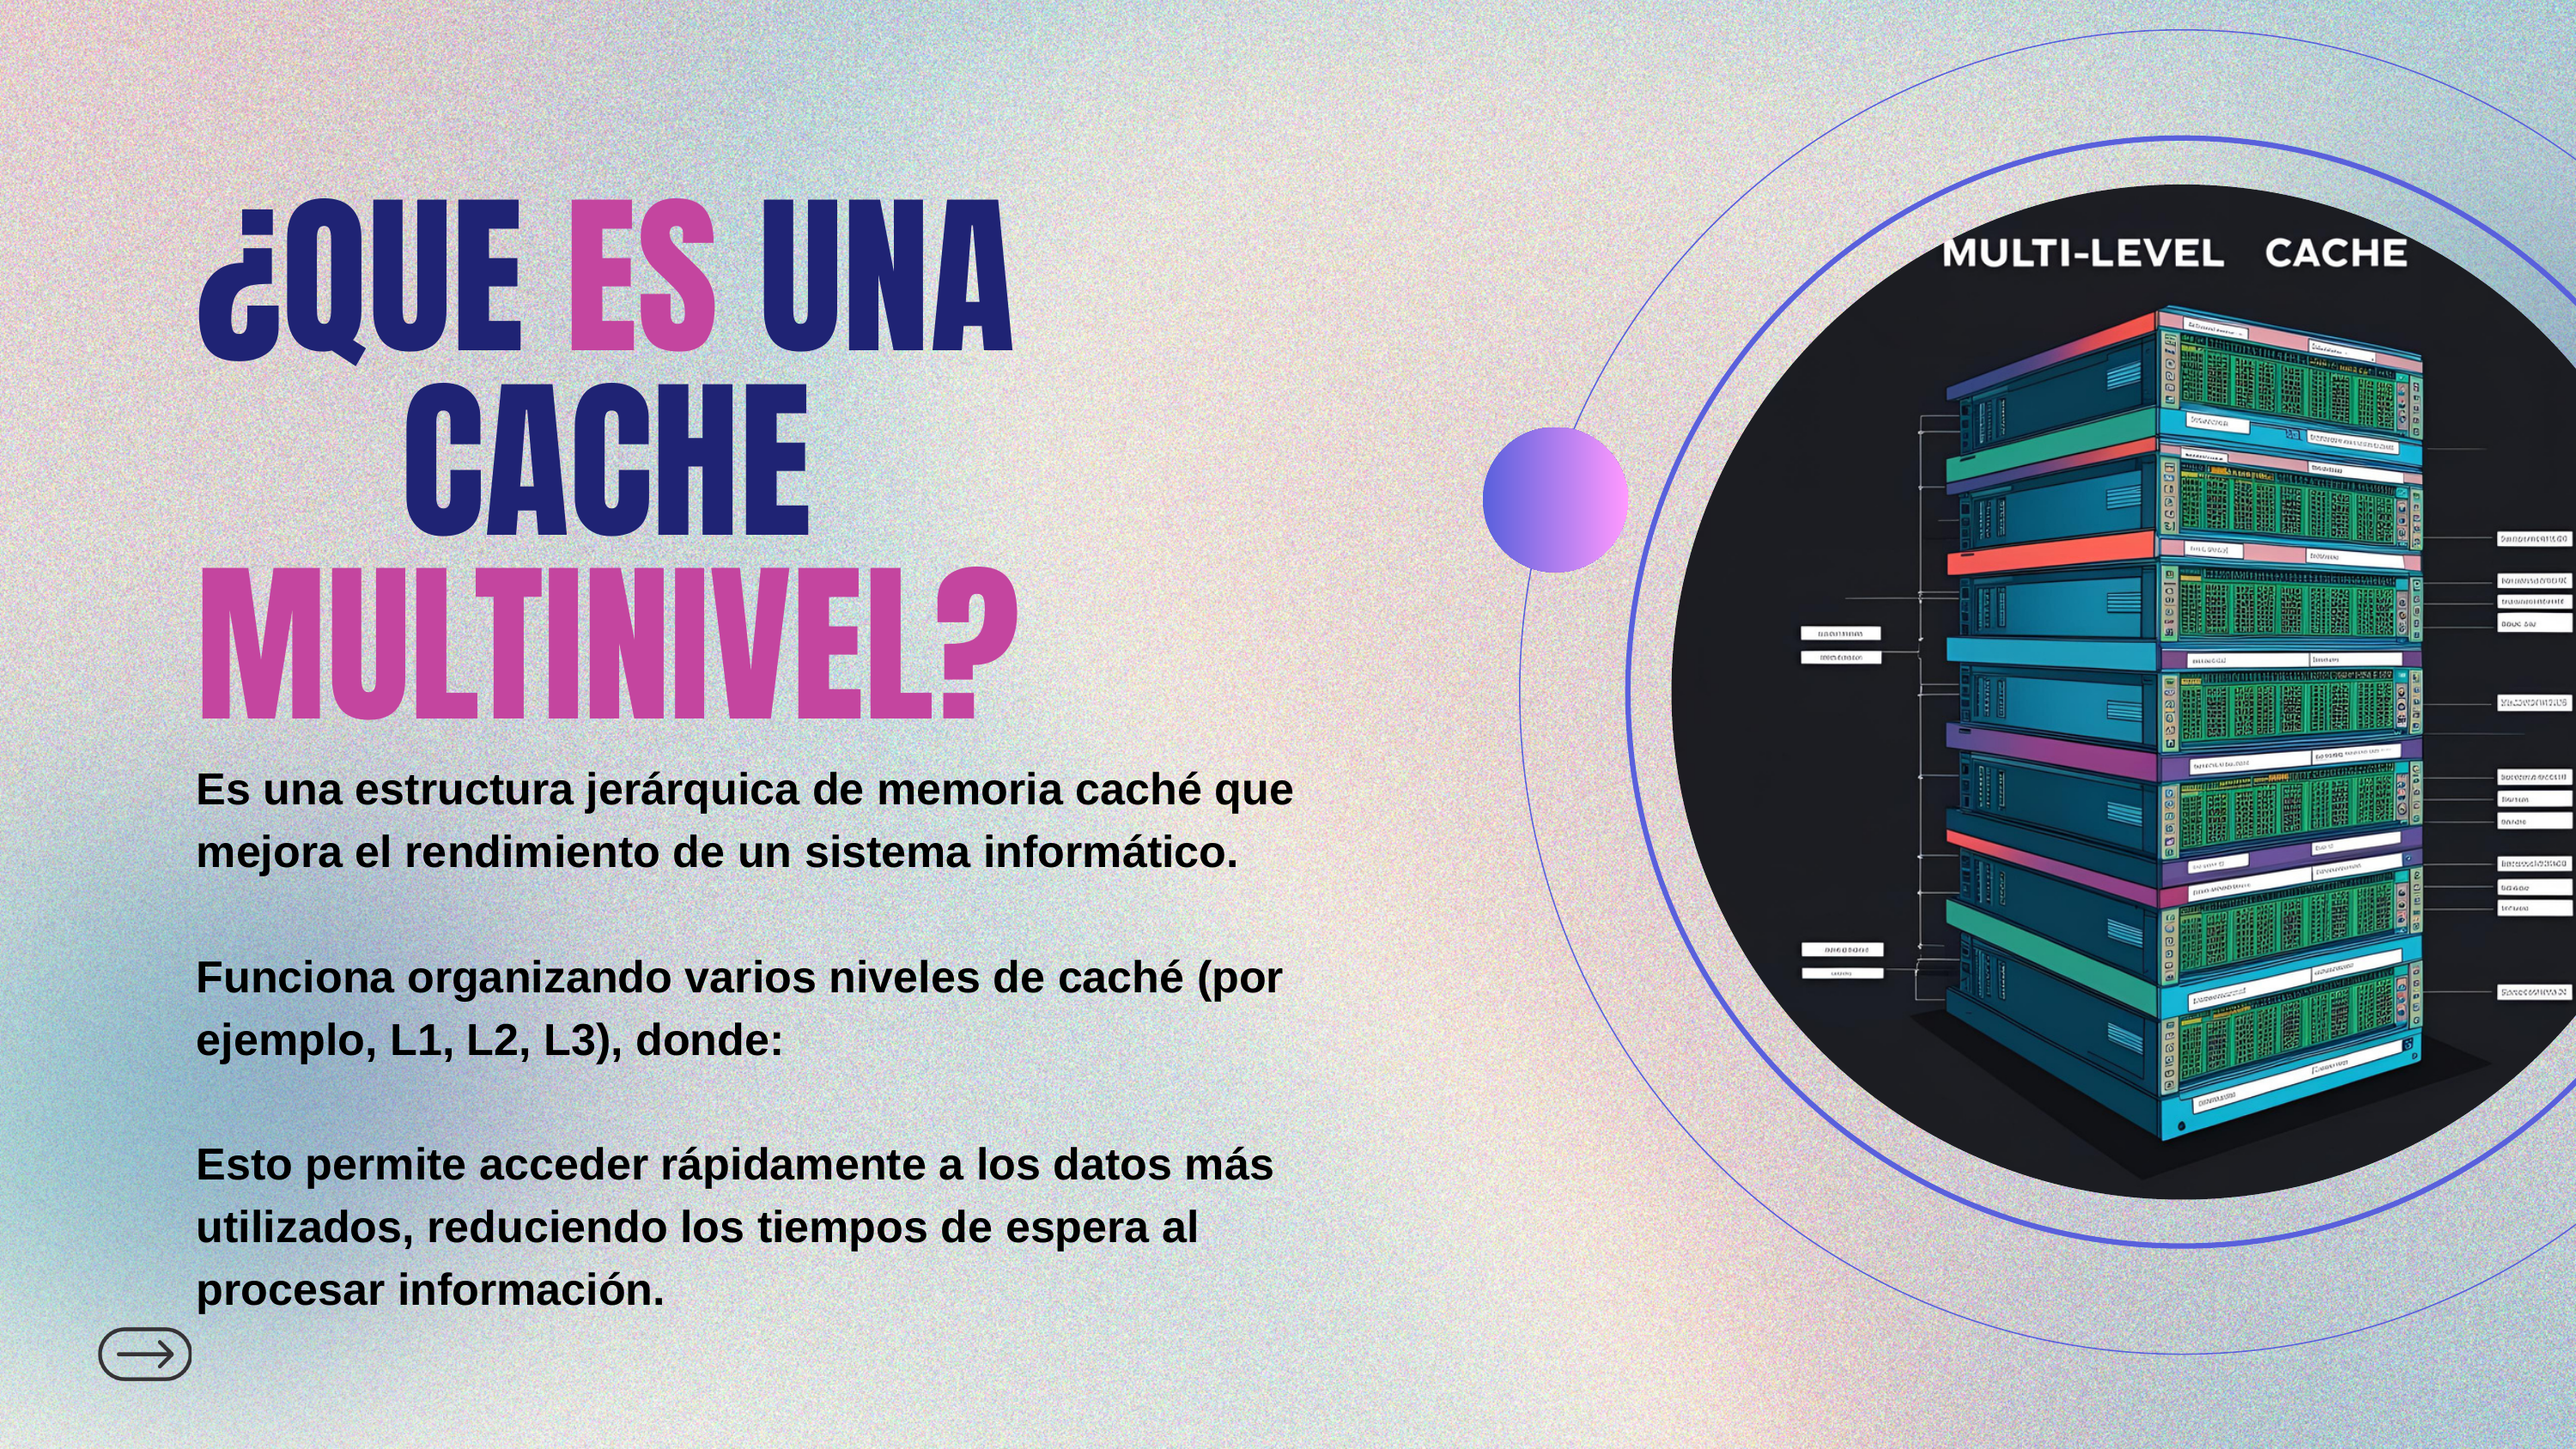

¿QUE ES UNA           CACHE MULTINIVEL?

Es una estructura jerárquica de memoria caché que mejora el rendimiento de un sistema informático.

Funciona organizando varios niveles de caché (por ejemplo, L1, L2, L3), donde:

Esto permite acceder rápidamente a los datos más utilizados, reduciendo los tiempos de espera al procesar información.